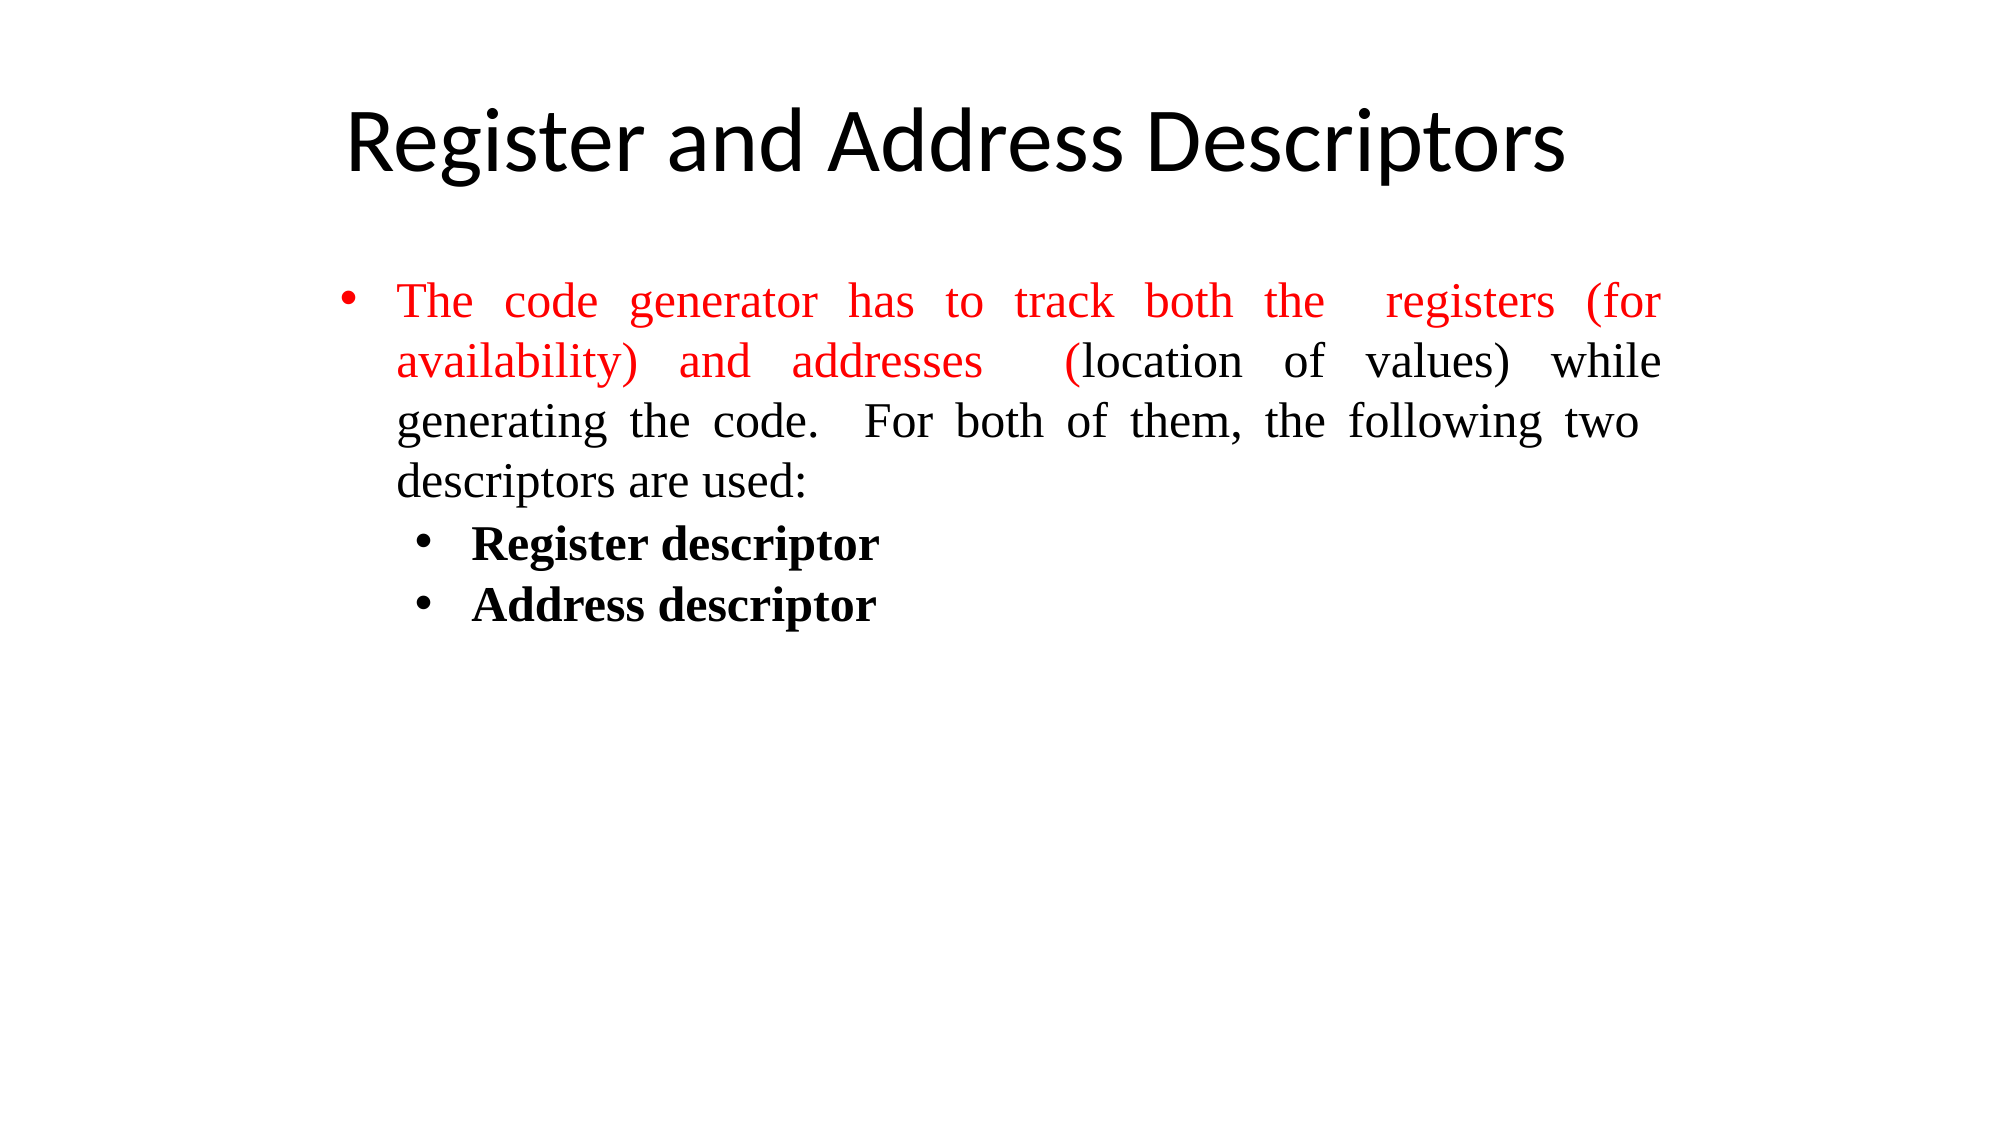

# Register and Address Descriptors
The code generator has to track both the  registers (for availability) and addresses  (location of values) while generating the code.  For both of them, the following two  descriptors are used:
Register descriptor
Address descriptor